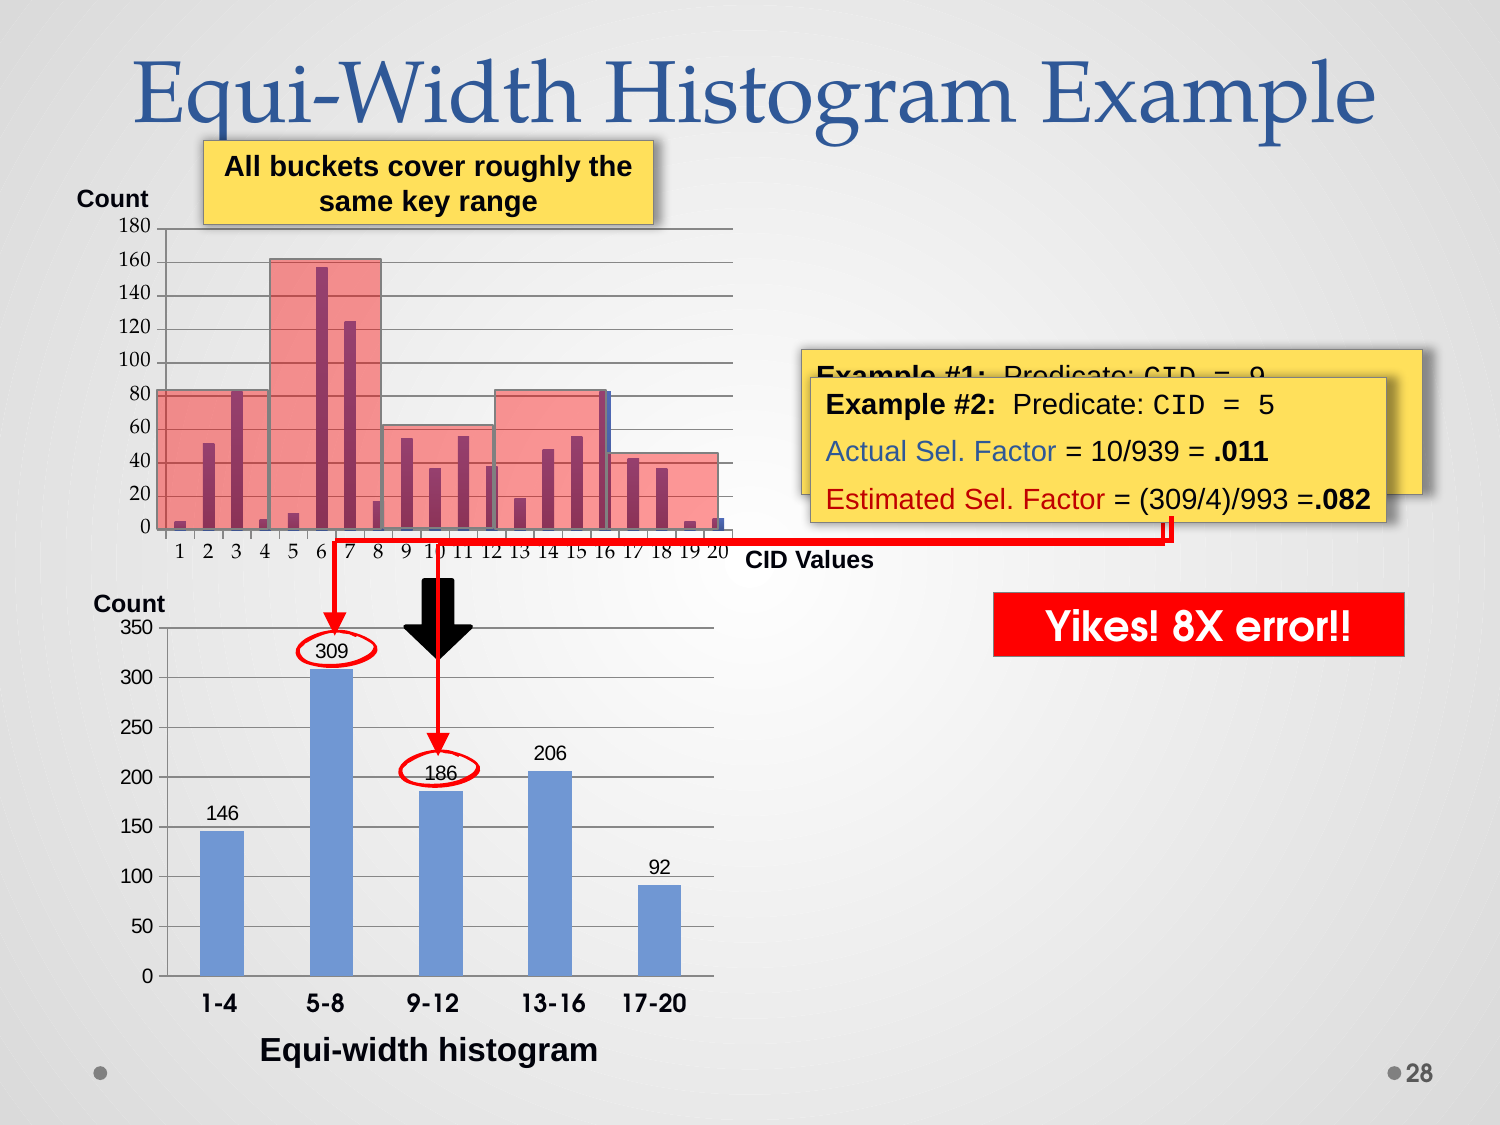

# Equi-Width Histogram Example
All buckets cover roughly the same key range
Count

### Chart

| Category |  |
|---|---|
Example #1:  Predicate: CID = 9
Actual Sel. Factor = 55/939= .059
Estimated Sel. Factor = (186/4)/939 = .050
Example #2:  Predicate: CID = 5
Actual Sel. Factor = 10/939 = .011
Estimated Sel. Factor = (309/4)/993 =.082

CID Values
Count

Yikes! 8X error!!

### Chart

| Category |  |
|---|---|

1-4
5-8
9-12
13-16
17-20
Equi-width histogram
28